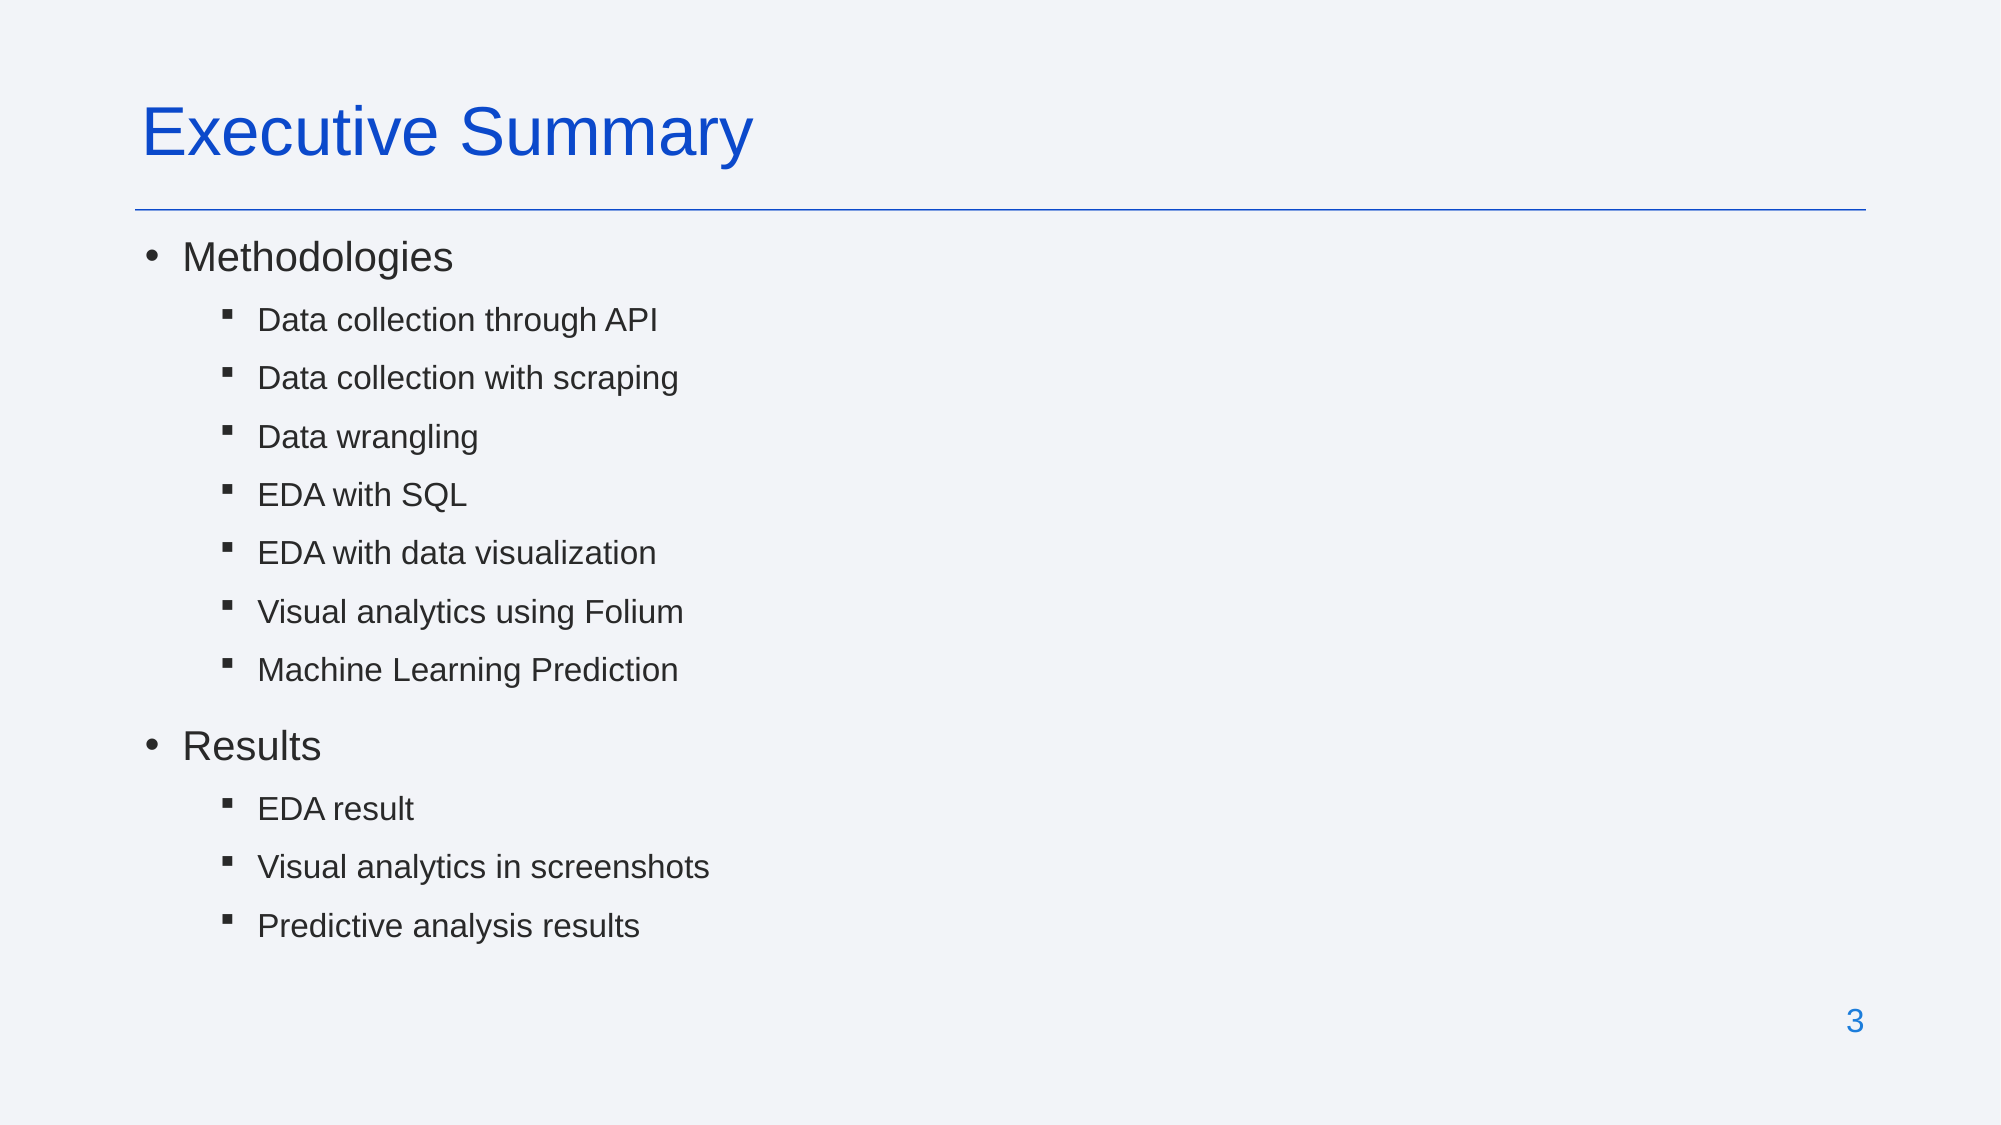

Executive Summary
Methodologies
Data collection through API
Data collection with scraping
Data wrangling
EDA with SQL
EDA with data visualization
Visual analytics using Folium
Machine Learning Prediction
Results
EDA result
Visual analytics in screenshots
Predictive analysis results
3